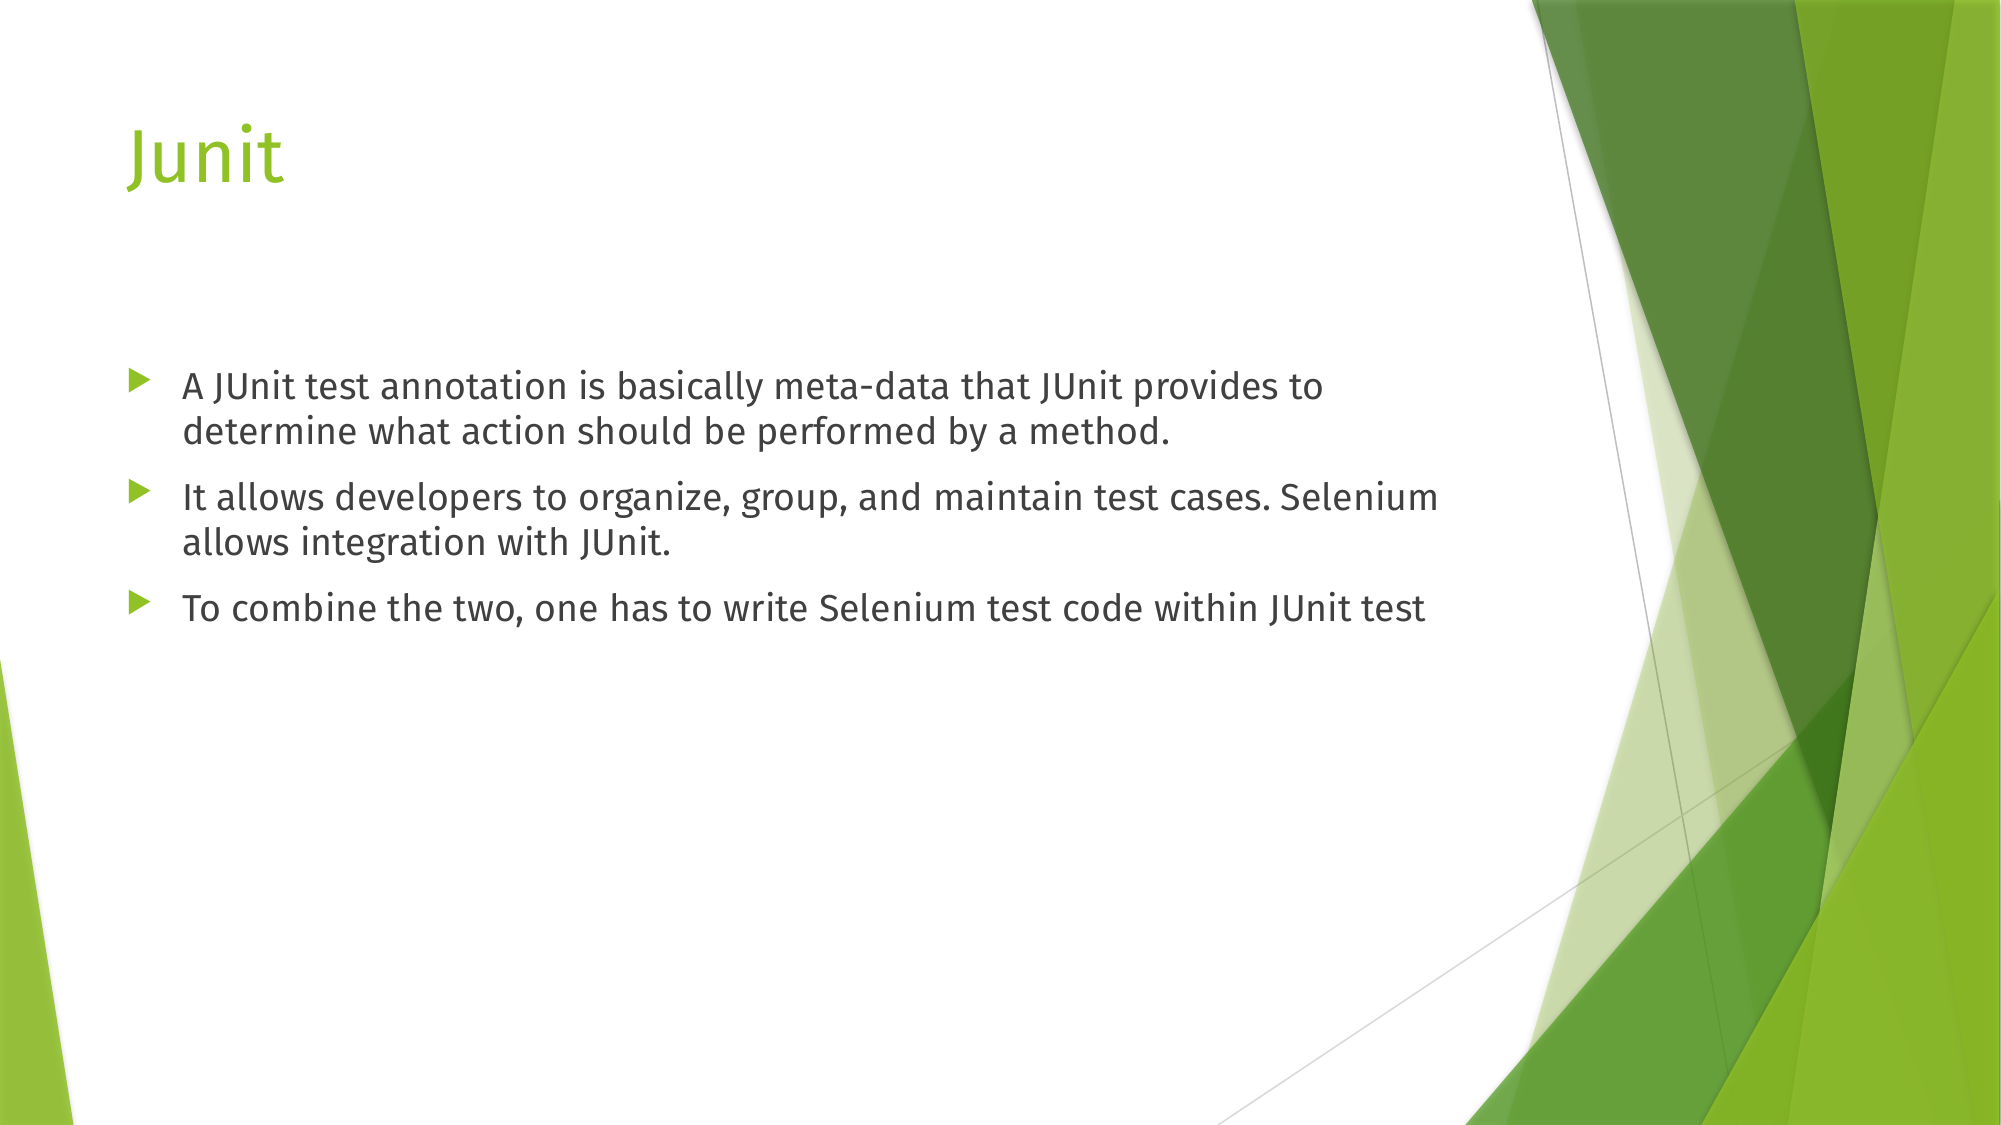

# Junit
A JUnit test annotation is basically meta-data that JUnit provides to determine what action should be performed by a method.
It allows developers to organize, group, and maintain test cases. Selenium allows integration with JUnit.
To combine the two, one has to write Selenium test code within JUnit test